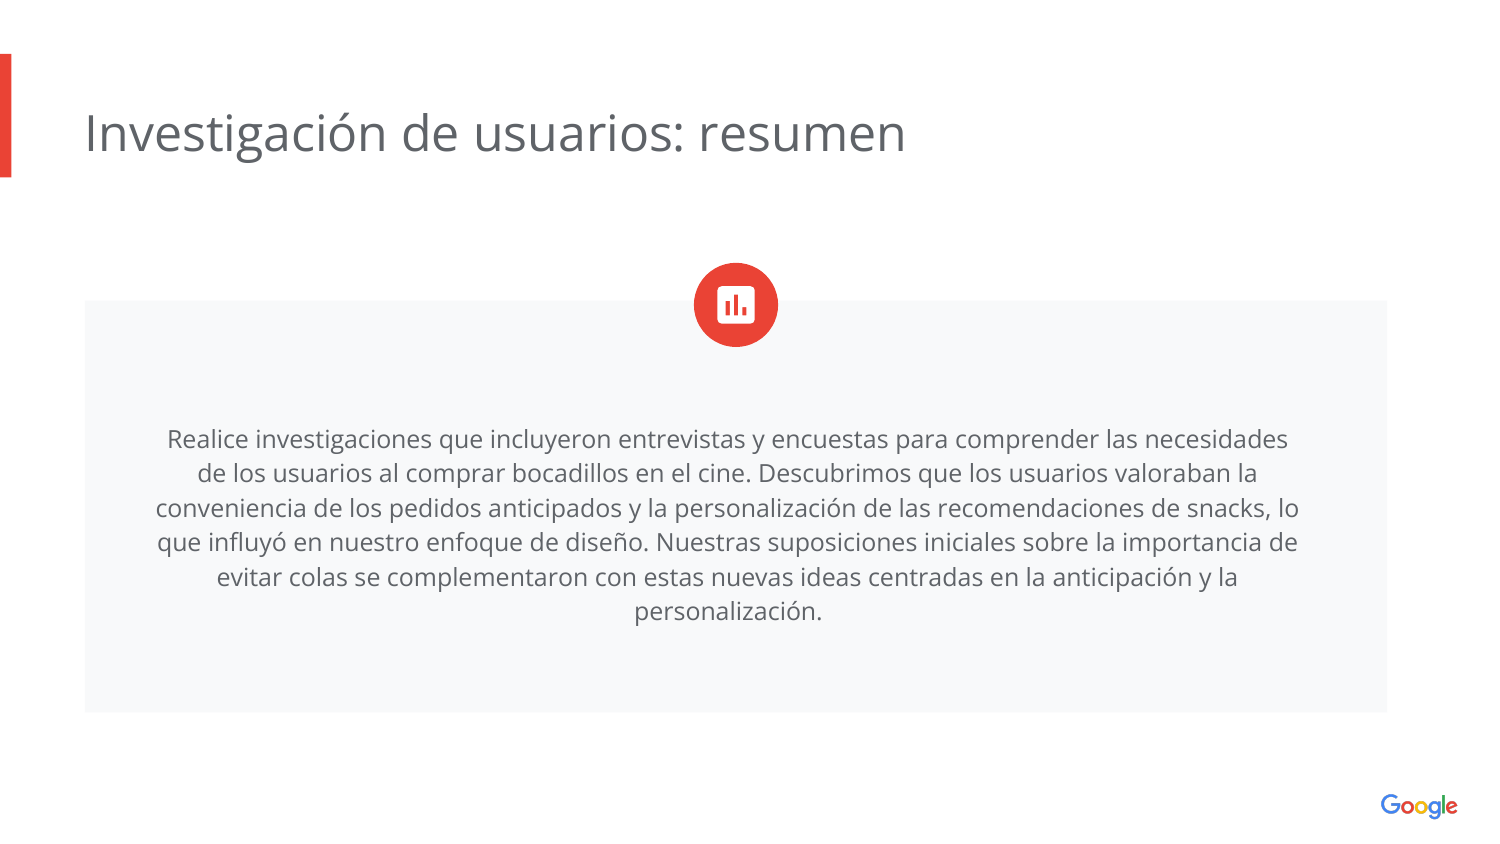

Investigación de usuarios: resumen

Realice investigaciones que incluyeron entrevistas y encuestas para comprender las necesidades de los usuarios al comprar bocadillos en el cine. Descubrimos que los usuarios valoraban la conveniencia de los pedidos anticipados y la personalización de las recomendaciones de snacks, lo que influyó en nuestro enfoque de diseño. Nuestras suposiciones iniciales sobre la importancia de evitar colas se complementaron con estas nuevas ideas centradas en la anticipación y la personalización.